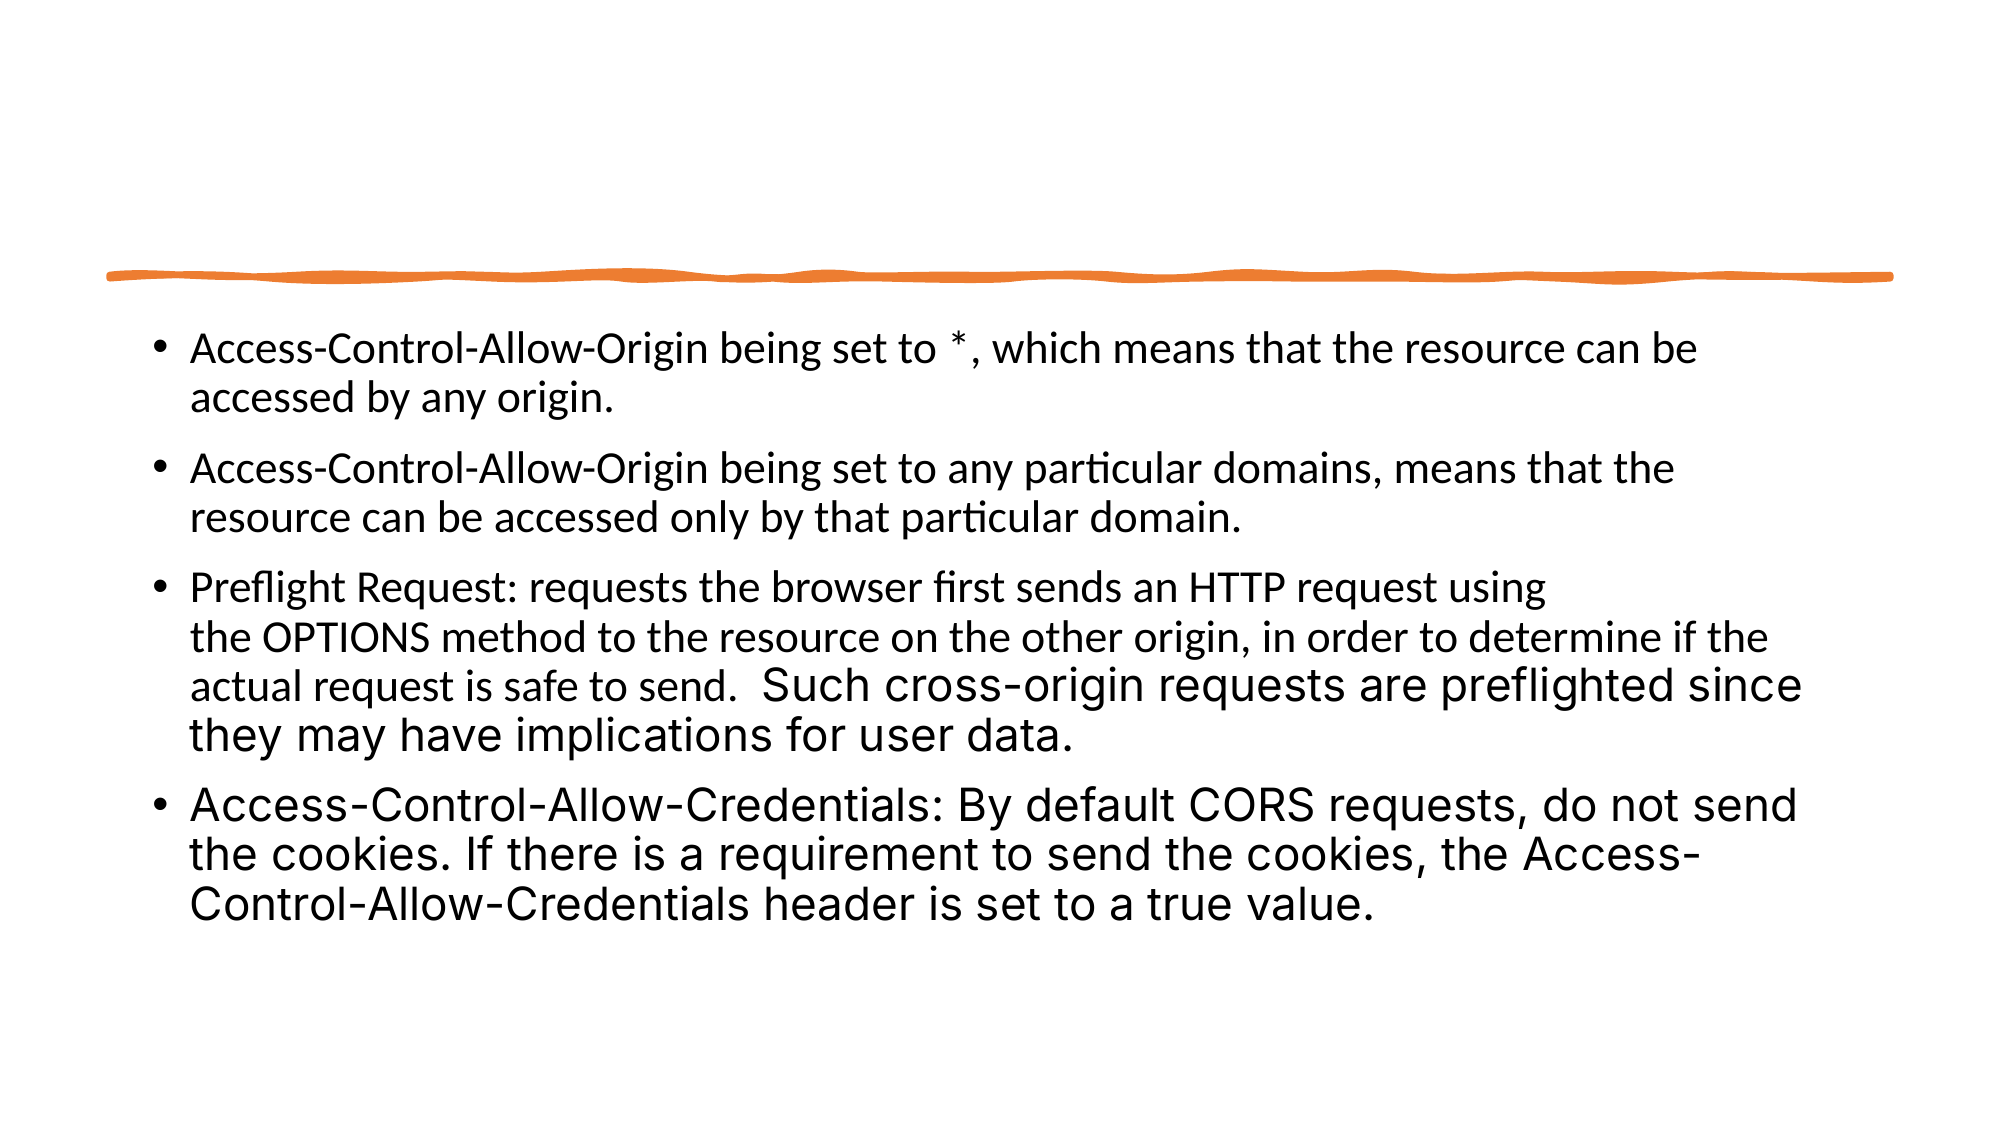

Access-Control-Allow-Origin being set to *, which means that the resource can be accessed by any origin.
Access-Control-Allow-Origin being set to any particular domains, means that the resource can be accessed only by that particular domain.
Preflight Request: requests the browser first sends an HTTP request using the OPTIONS method to the resource on the other origin, in order to determine if the actual request is safe to send.  Such cross-origin requests are preflighted since they may have implications for user data.
Access-Control-Allow-Credentials: By default CORS requests, do not send the cookies. If there is a requirement to send the cookies, the Access-Control-Allow-Credentials header is set to a true value.